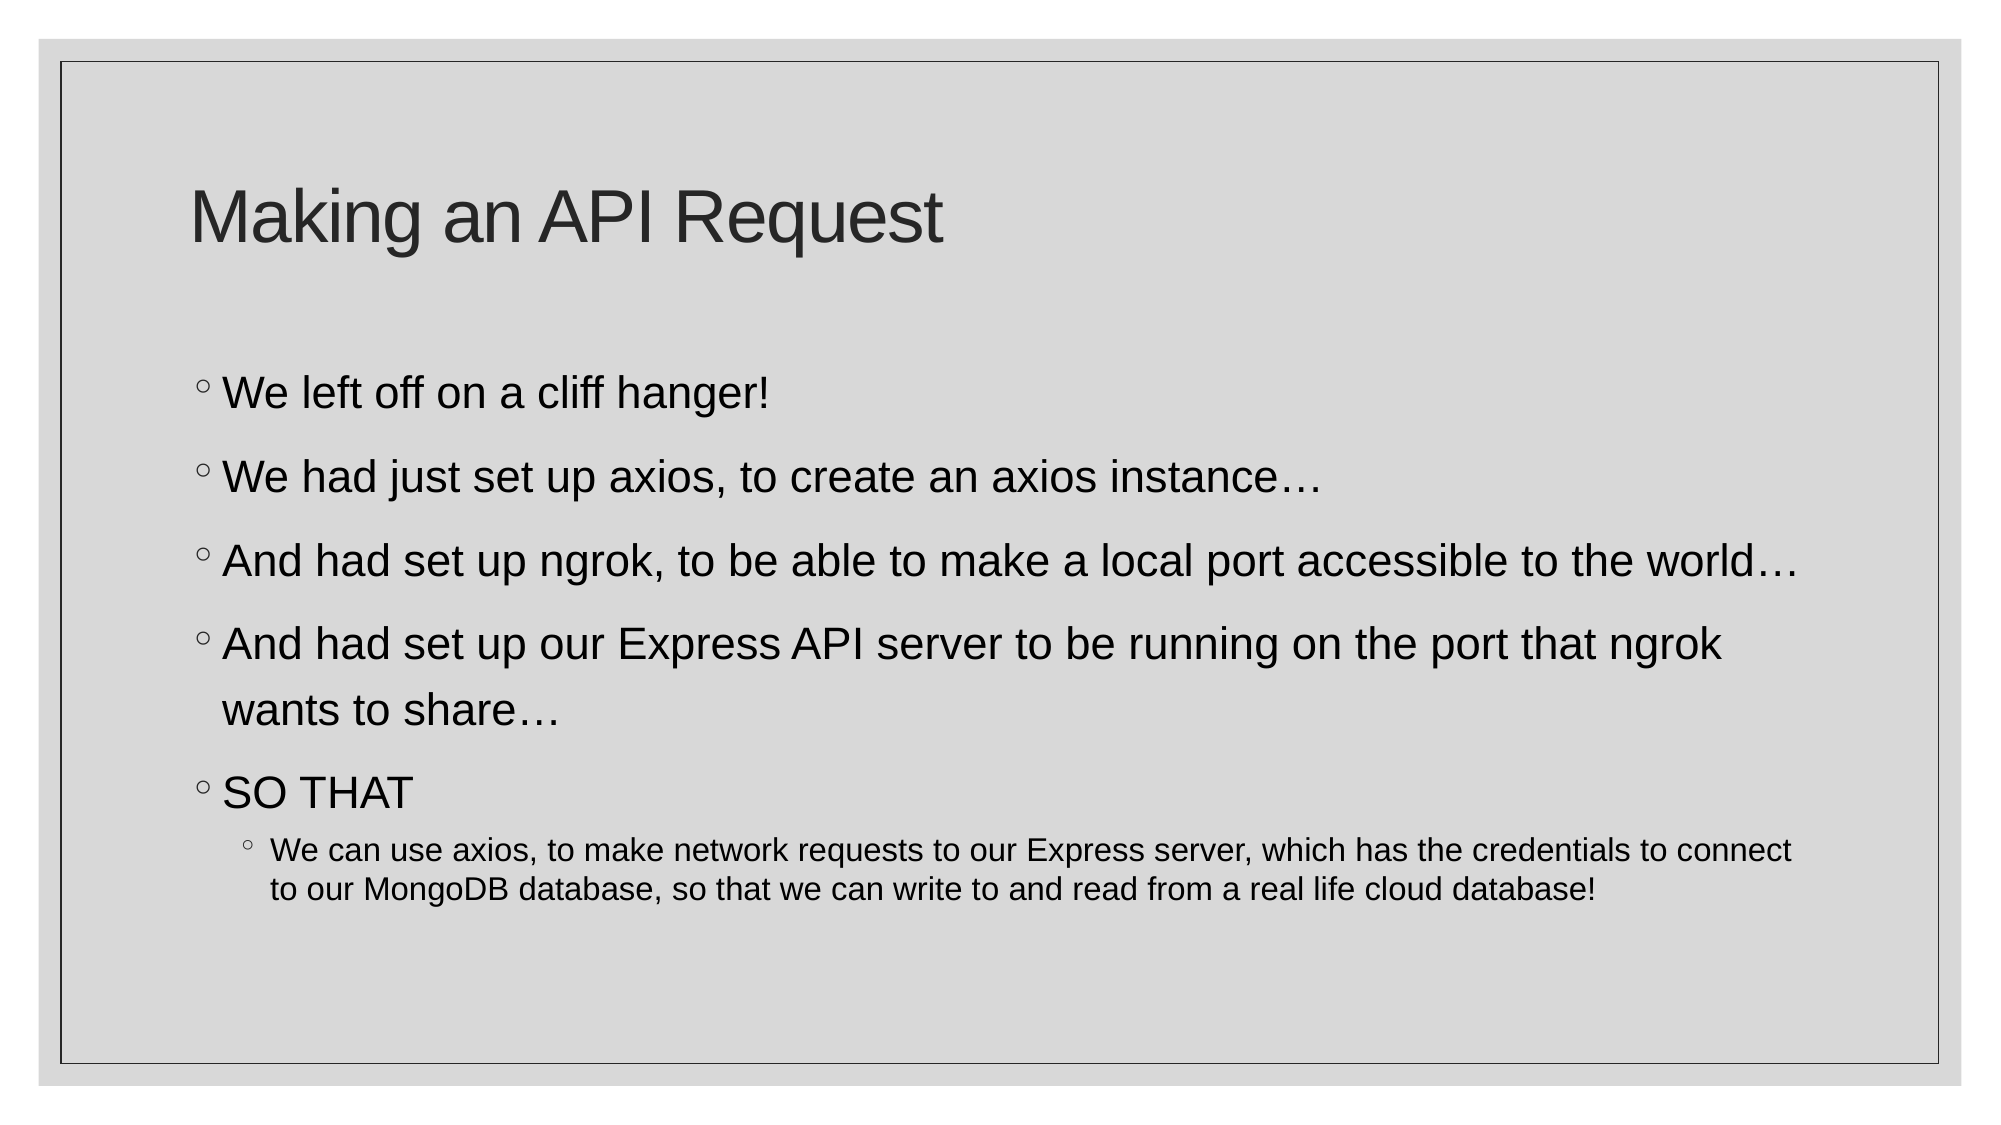

# Making an API Request
We left off on a cliff hanger!
We had just set up axios, to create an axios instance…
And had set up ngrok, to be able to make a local port accessible to the world…
And had set up our Express API server to be running on the port that ngrok wants to share…
SO THAT
We can use axios, to make network requests to our Express server, which has the credentials to connect to our MongoDB database, so that we can write to and read from a real life cloud database!